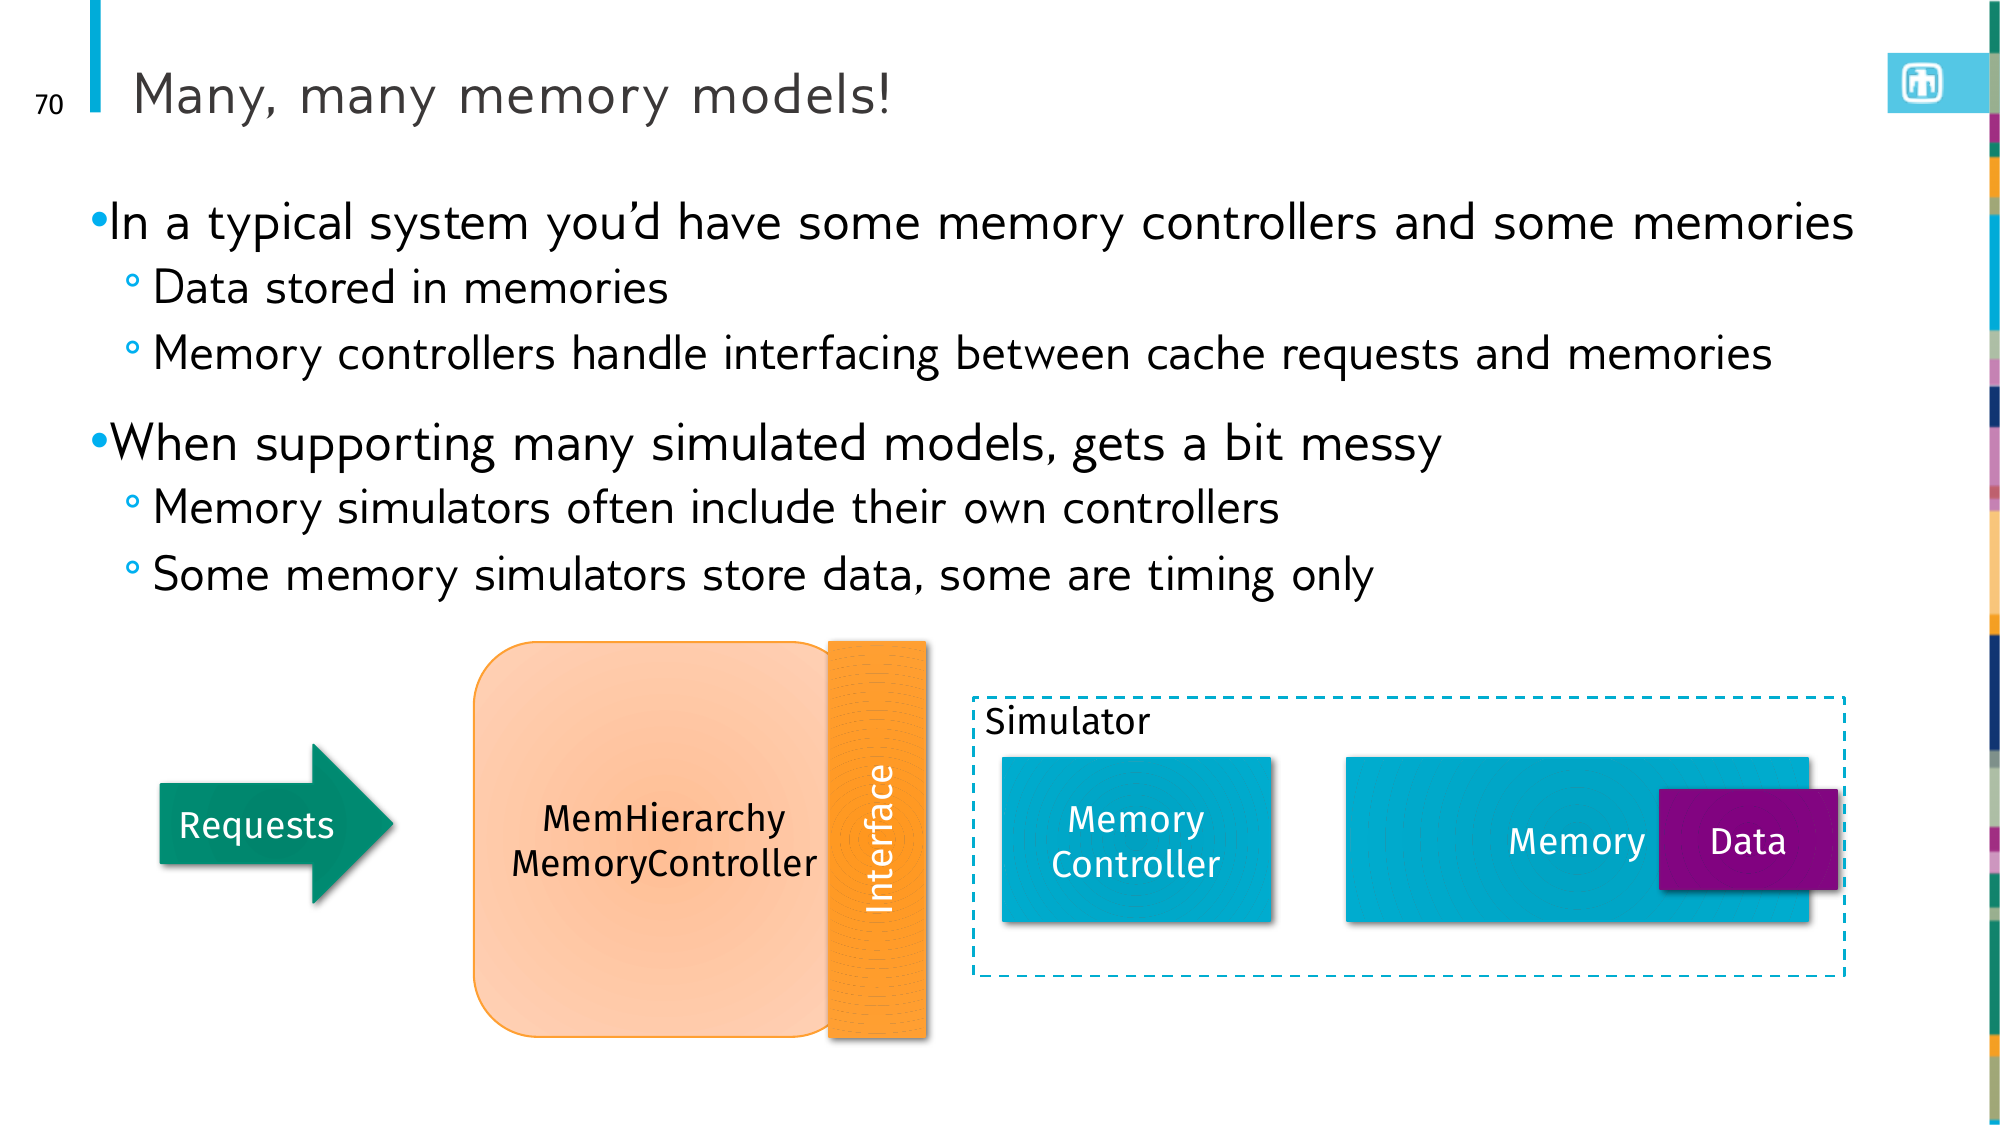

# Many, many memory models!
70
In a typical system you’d have some memory controllers and some memories
Data stored in memories
Memory controllers handle interfacing between cache requests and memories
When supporting many simulated models, gets a bit messy
Memory simulators often include their own controllers
Some memory simulators store data, some are timing only
MemHierarchy MemoryController
Interface
Simulator

Requests
Memory Controller
Memory
Data